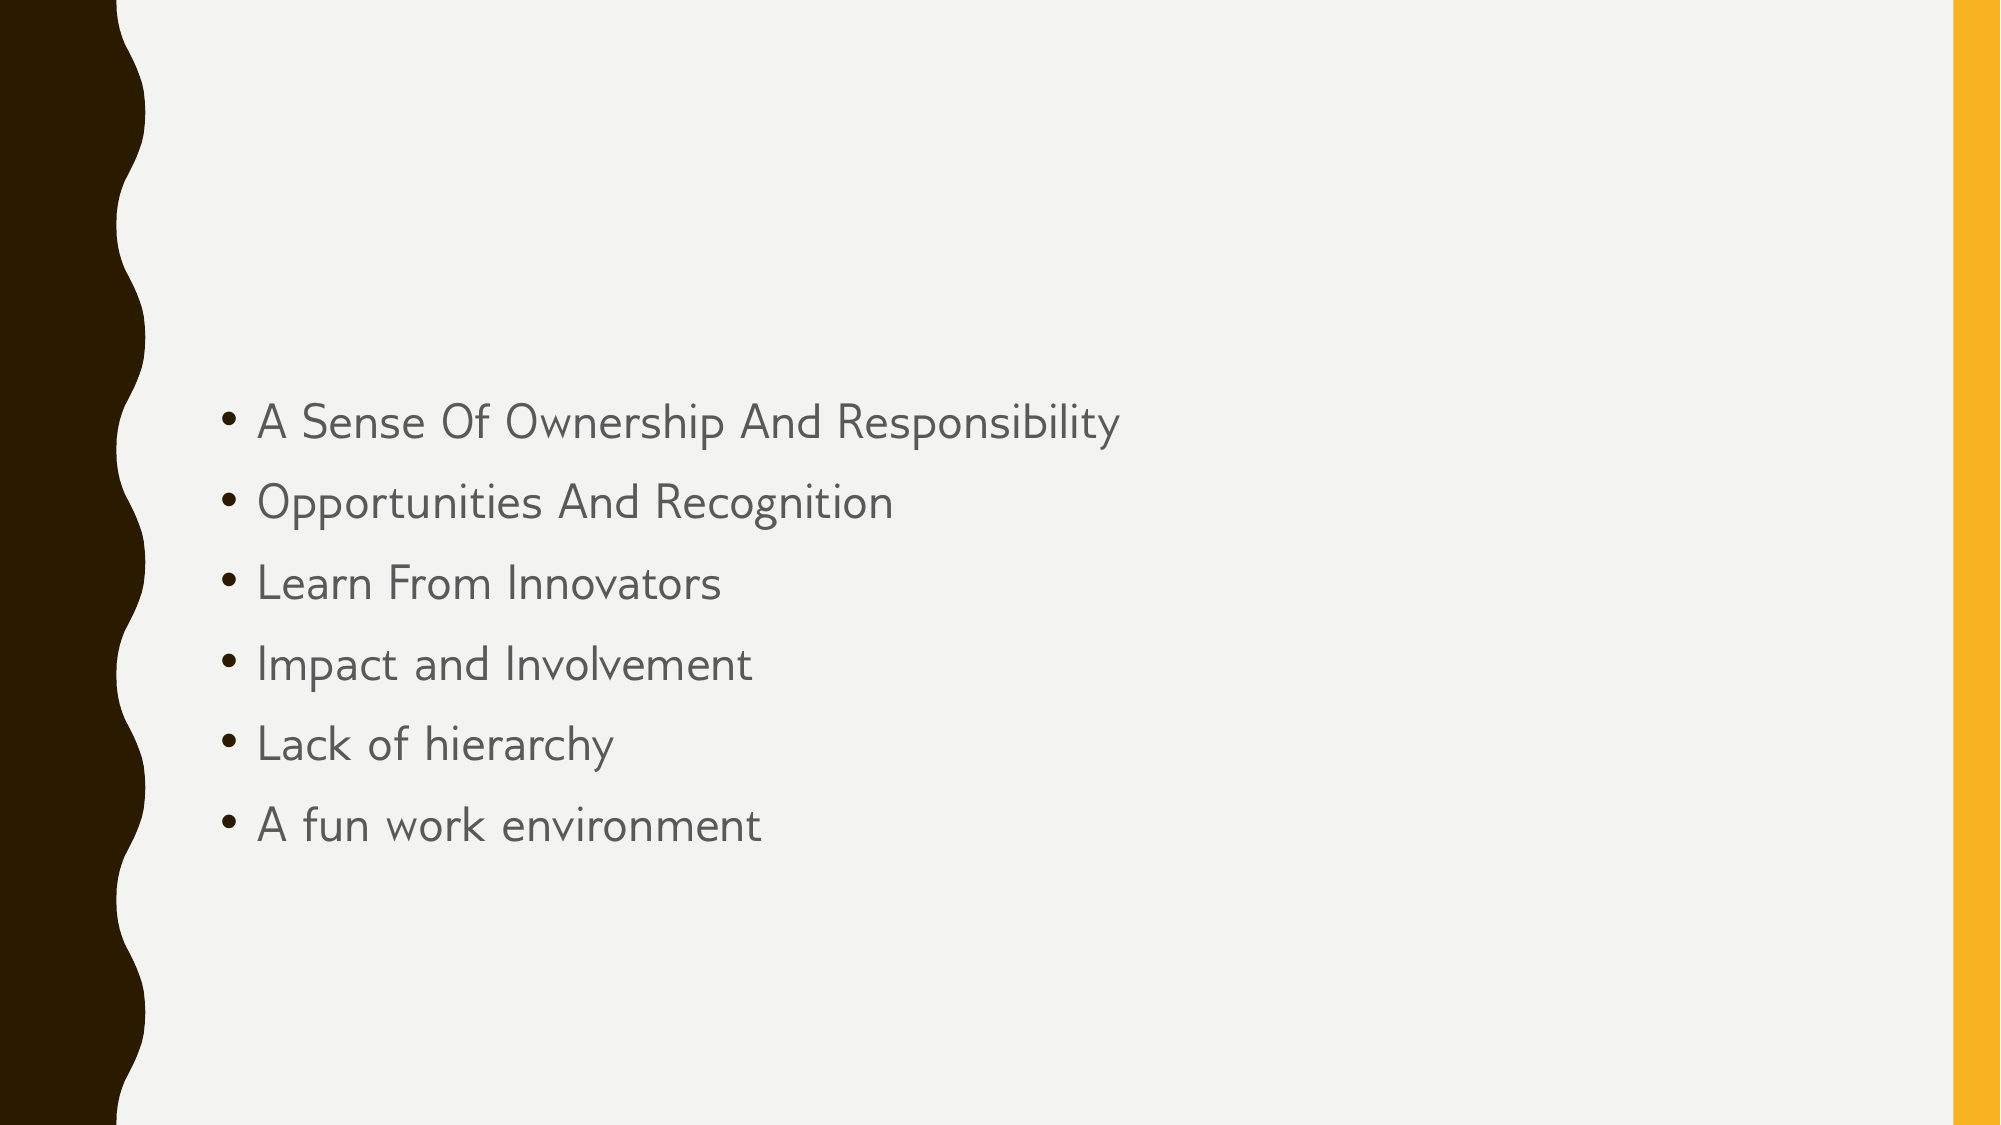

#
A Sense Of Ownership And Responsibility
Opportunities And Recognition
Learn From Innovators
Impact and Involvement
Lack of hierarchy
A fun work environment